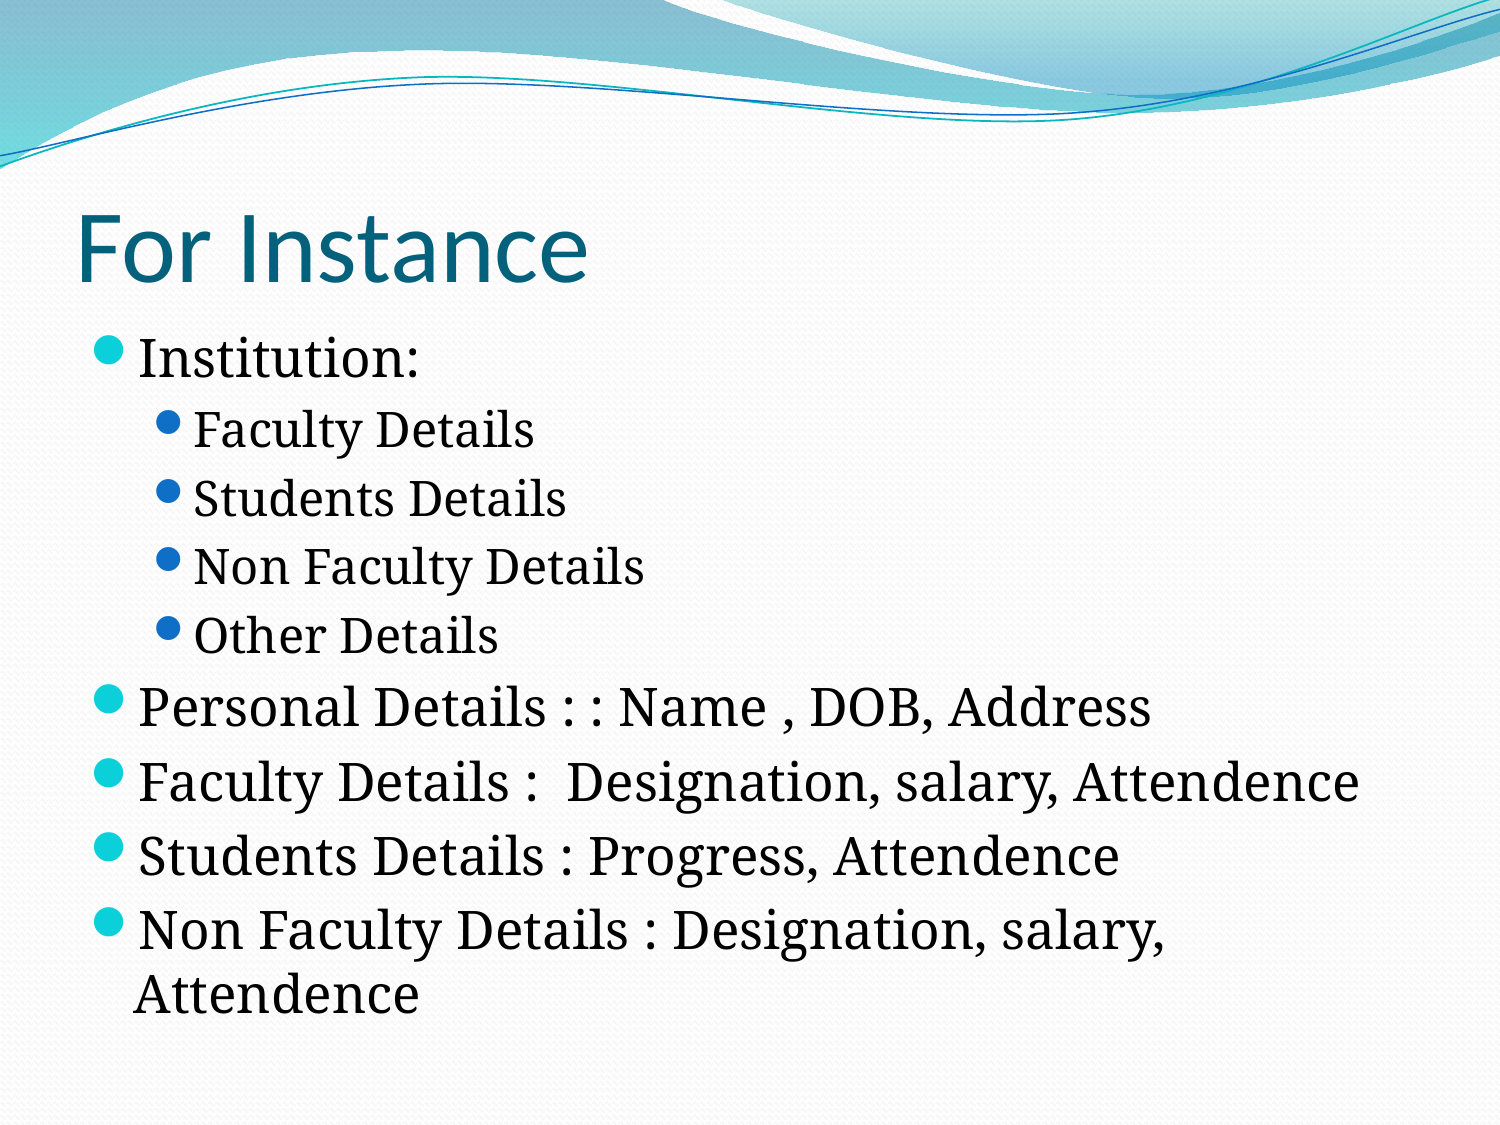

# For Instance
Institution:
Faculty Details
Students Details
Non Faculty Details
Other Details
Personal Details : : Name , DOB, Address
Faculty Details :  Designation, salary, Attendence
Students Details : Progress, Attendence
Non Faculty Details : Designation, salary,  Attendence